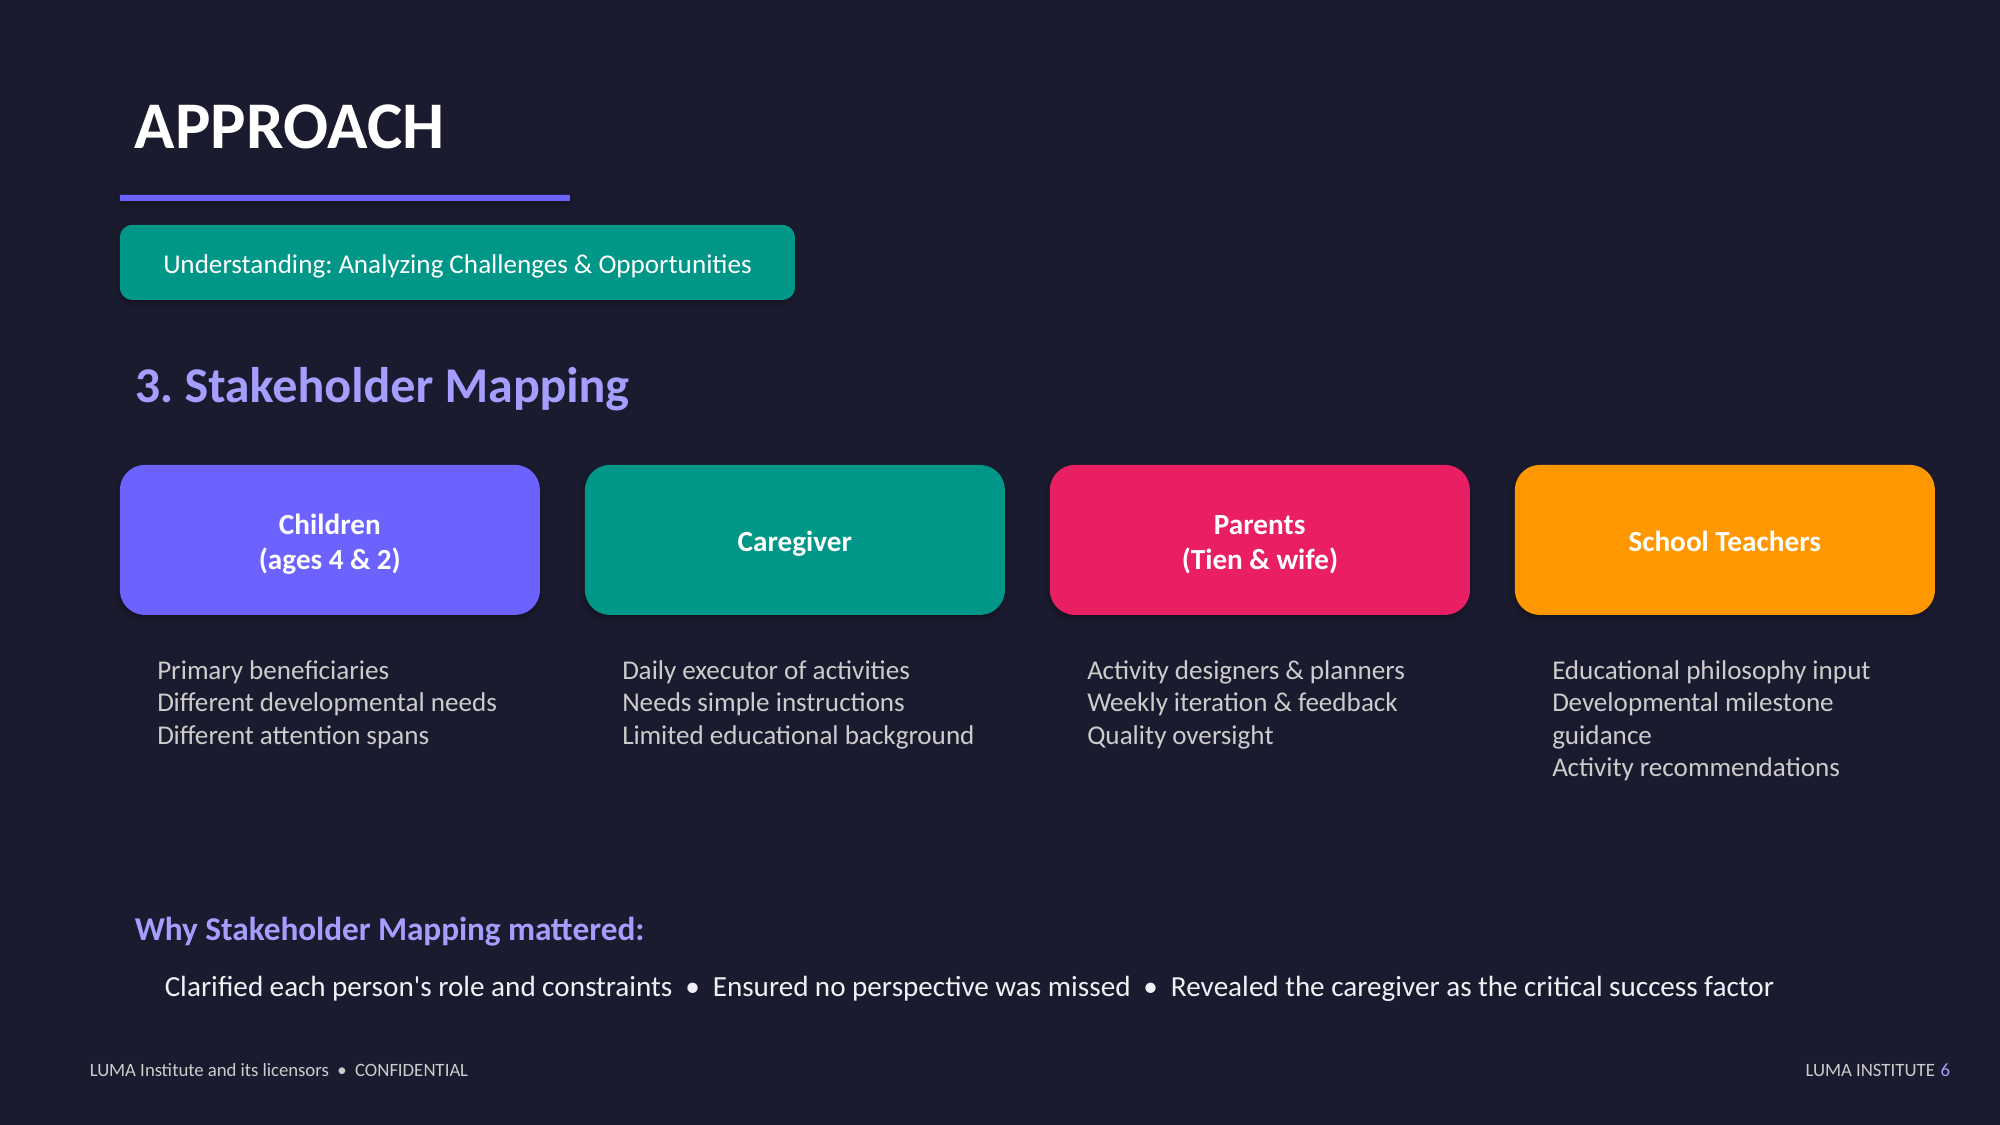

APPROACH

Understanding: Analyzing Challenges & Opportunities
3. Stakeholder Mapping
Children
(ages 4 & 2)
Caregiver
Parents
(Tien & wife)
School Teachers
Primary beneficiaries
Different developmental needs
Different attention spans
Daily executor of activities
Needs simple instructions
Limited educational background
Activity designers & planners
Weekly iteration & feedback
Quality oversight
Educational philosophy input
Developmental milestone guidance
Activity recommendations
Why Stakeholder Mapping mattered:
Clarified each person's role and constraints  •  Ensured no perspective was missed  •  Revealed the caregiver as the critical success factor
LUMA Institute and its licensors  •  CONFIDENTIAL
LUMA INSTITUTE
6